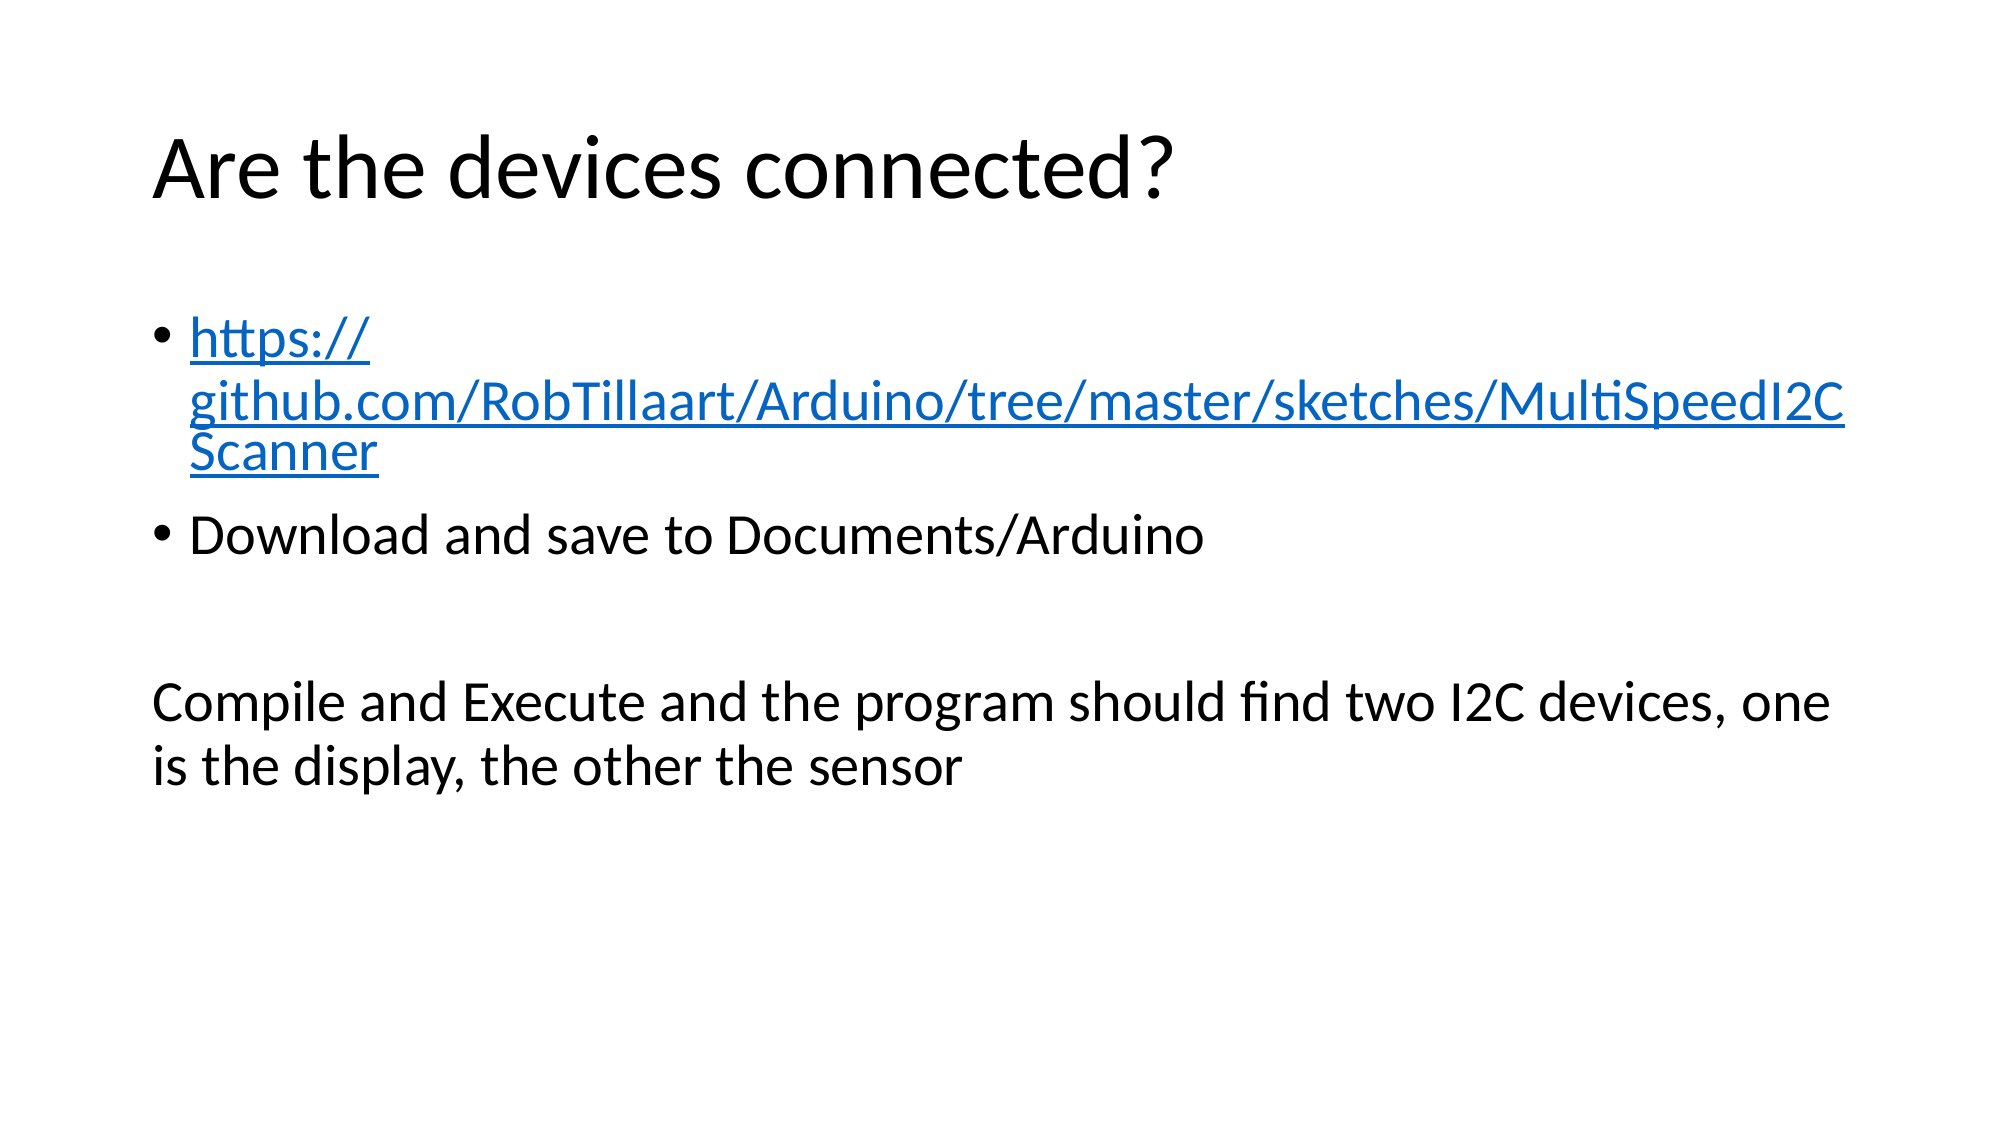

# Are the devices connected?
https://github.com/RobTillaart/Arduino/tree/master/sketches/MultiSpeedI2CScanner
Download and save to Documents/Arduino

Compile and Execute and the program should find two I2C devices, one is the display, the other the sensor